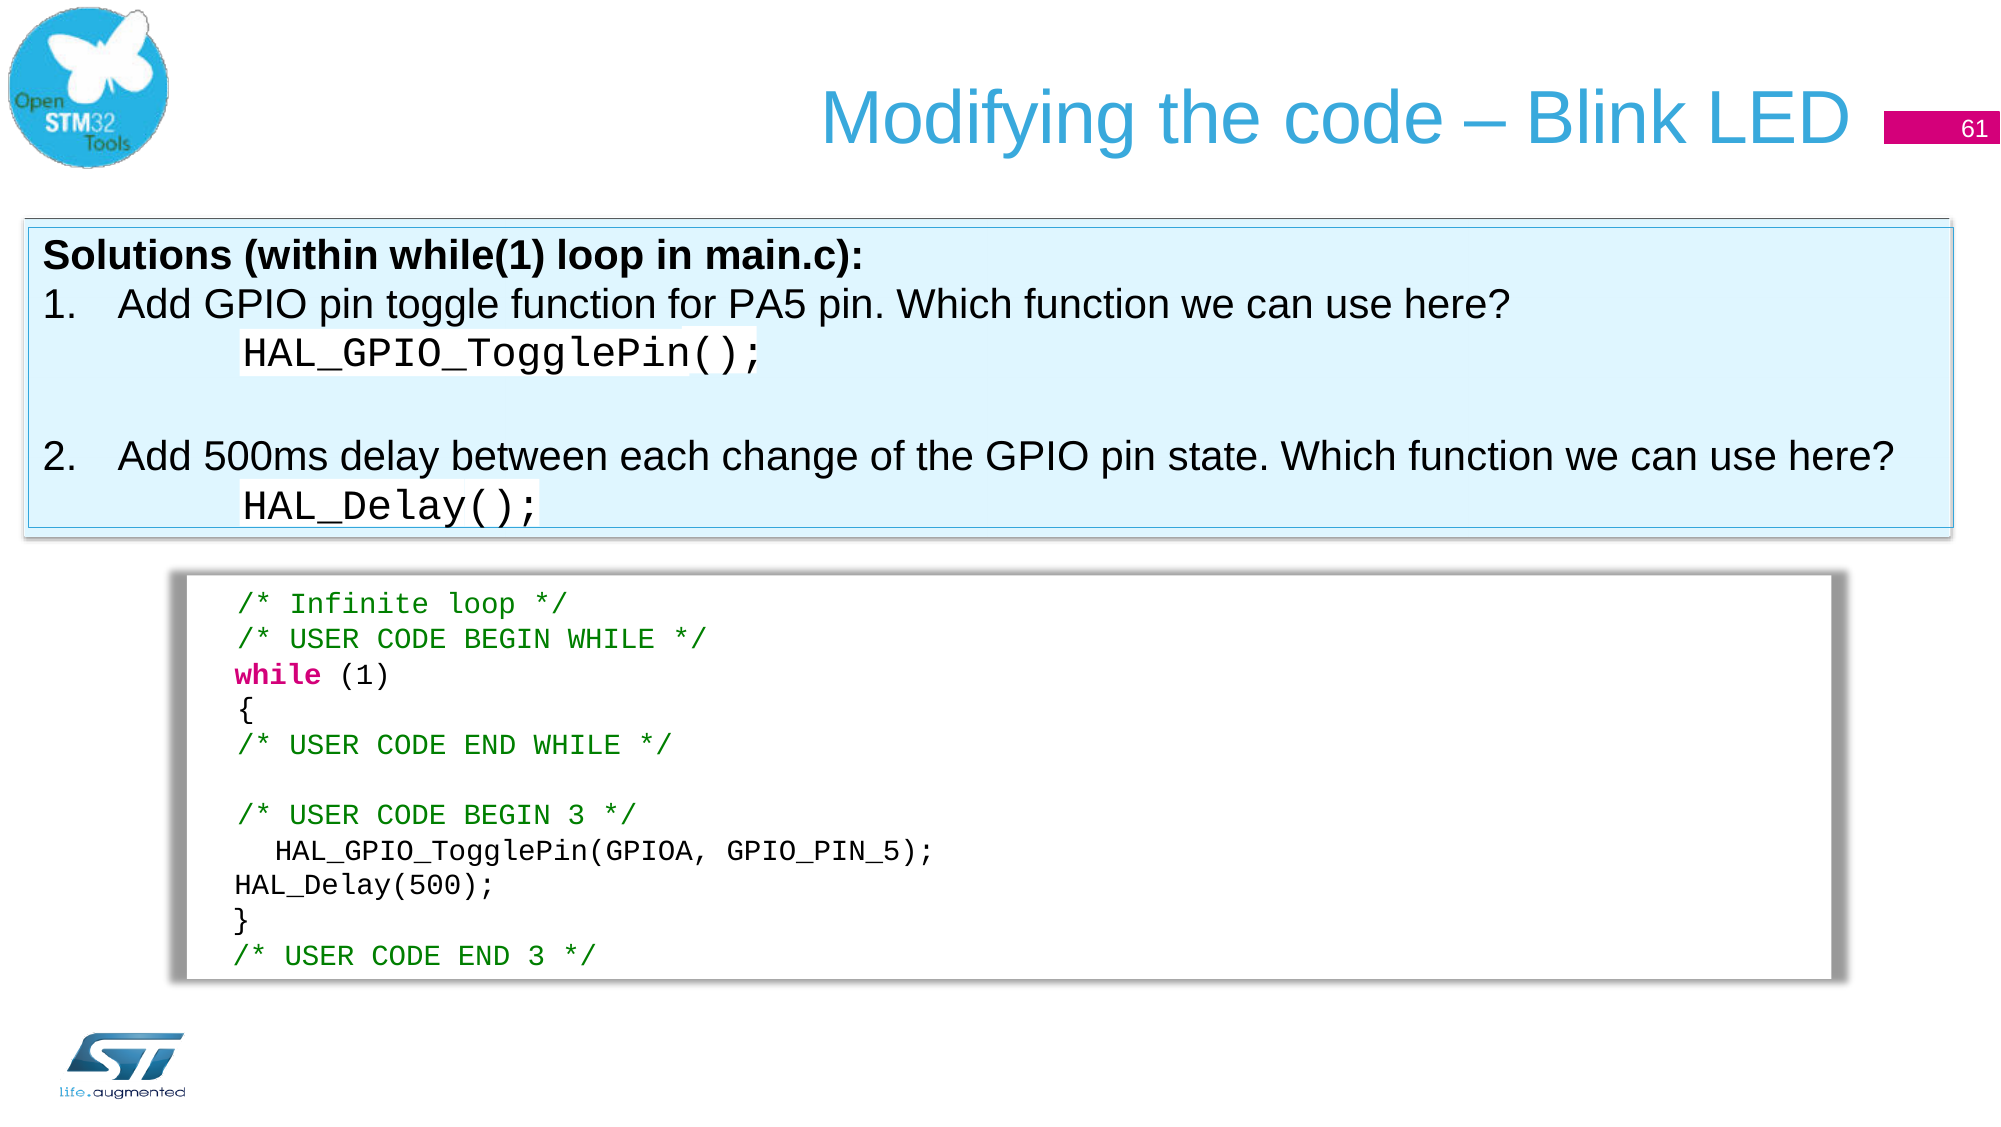

# Modifying the code – Blink LED
13

61

Solutions (within while(1) loop in main.c):
Add GPIO pin toggle function for PA5 pin. Which function we can use here?
HAL_GPIO_TogglePin();

Add 500ms delay between each change of the GPIO pin state. Which function we can use here?
HAL_Delay();

/*  Infinite  loop  */
/*  USER  CODE  BEGIN  WHILE  */
while  (1)
{

/*  USER  CODE
END  WHILE  */

/*  USER  CODE  BEGIN  3  */ HAL_GPIO_TogglePin(GPIOA,  GPIO_PIN_5);
HAL_Delay(500);
}
/*  USER  CODE  END  3  */